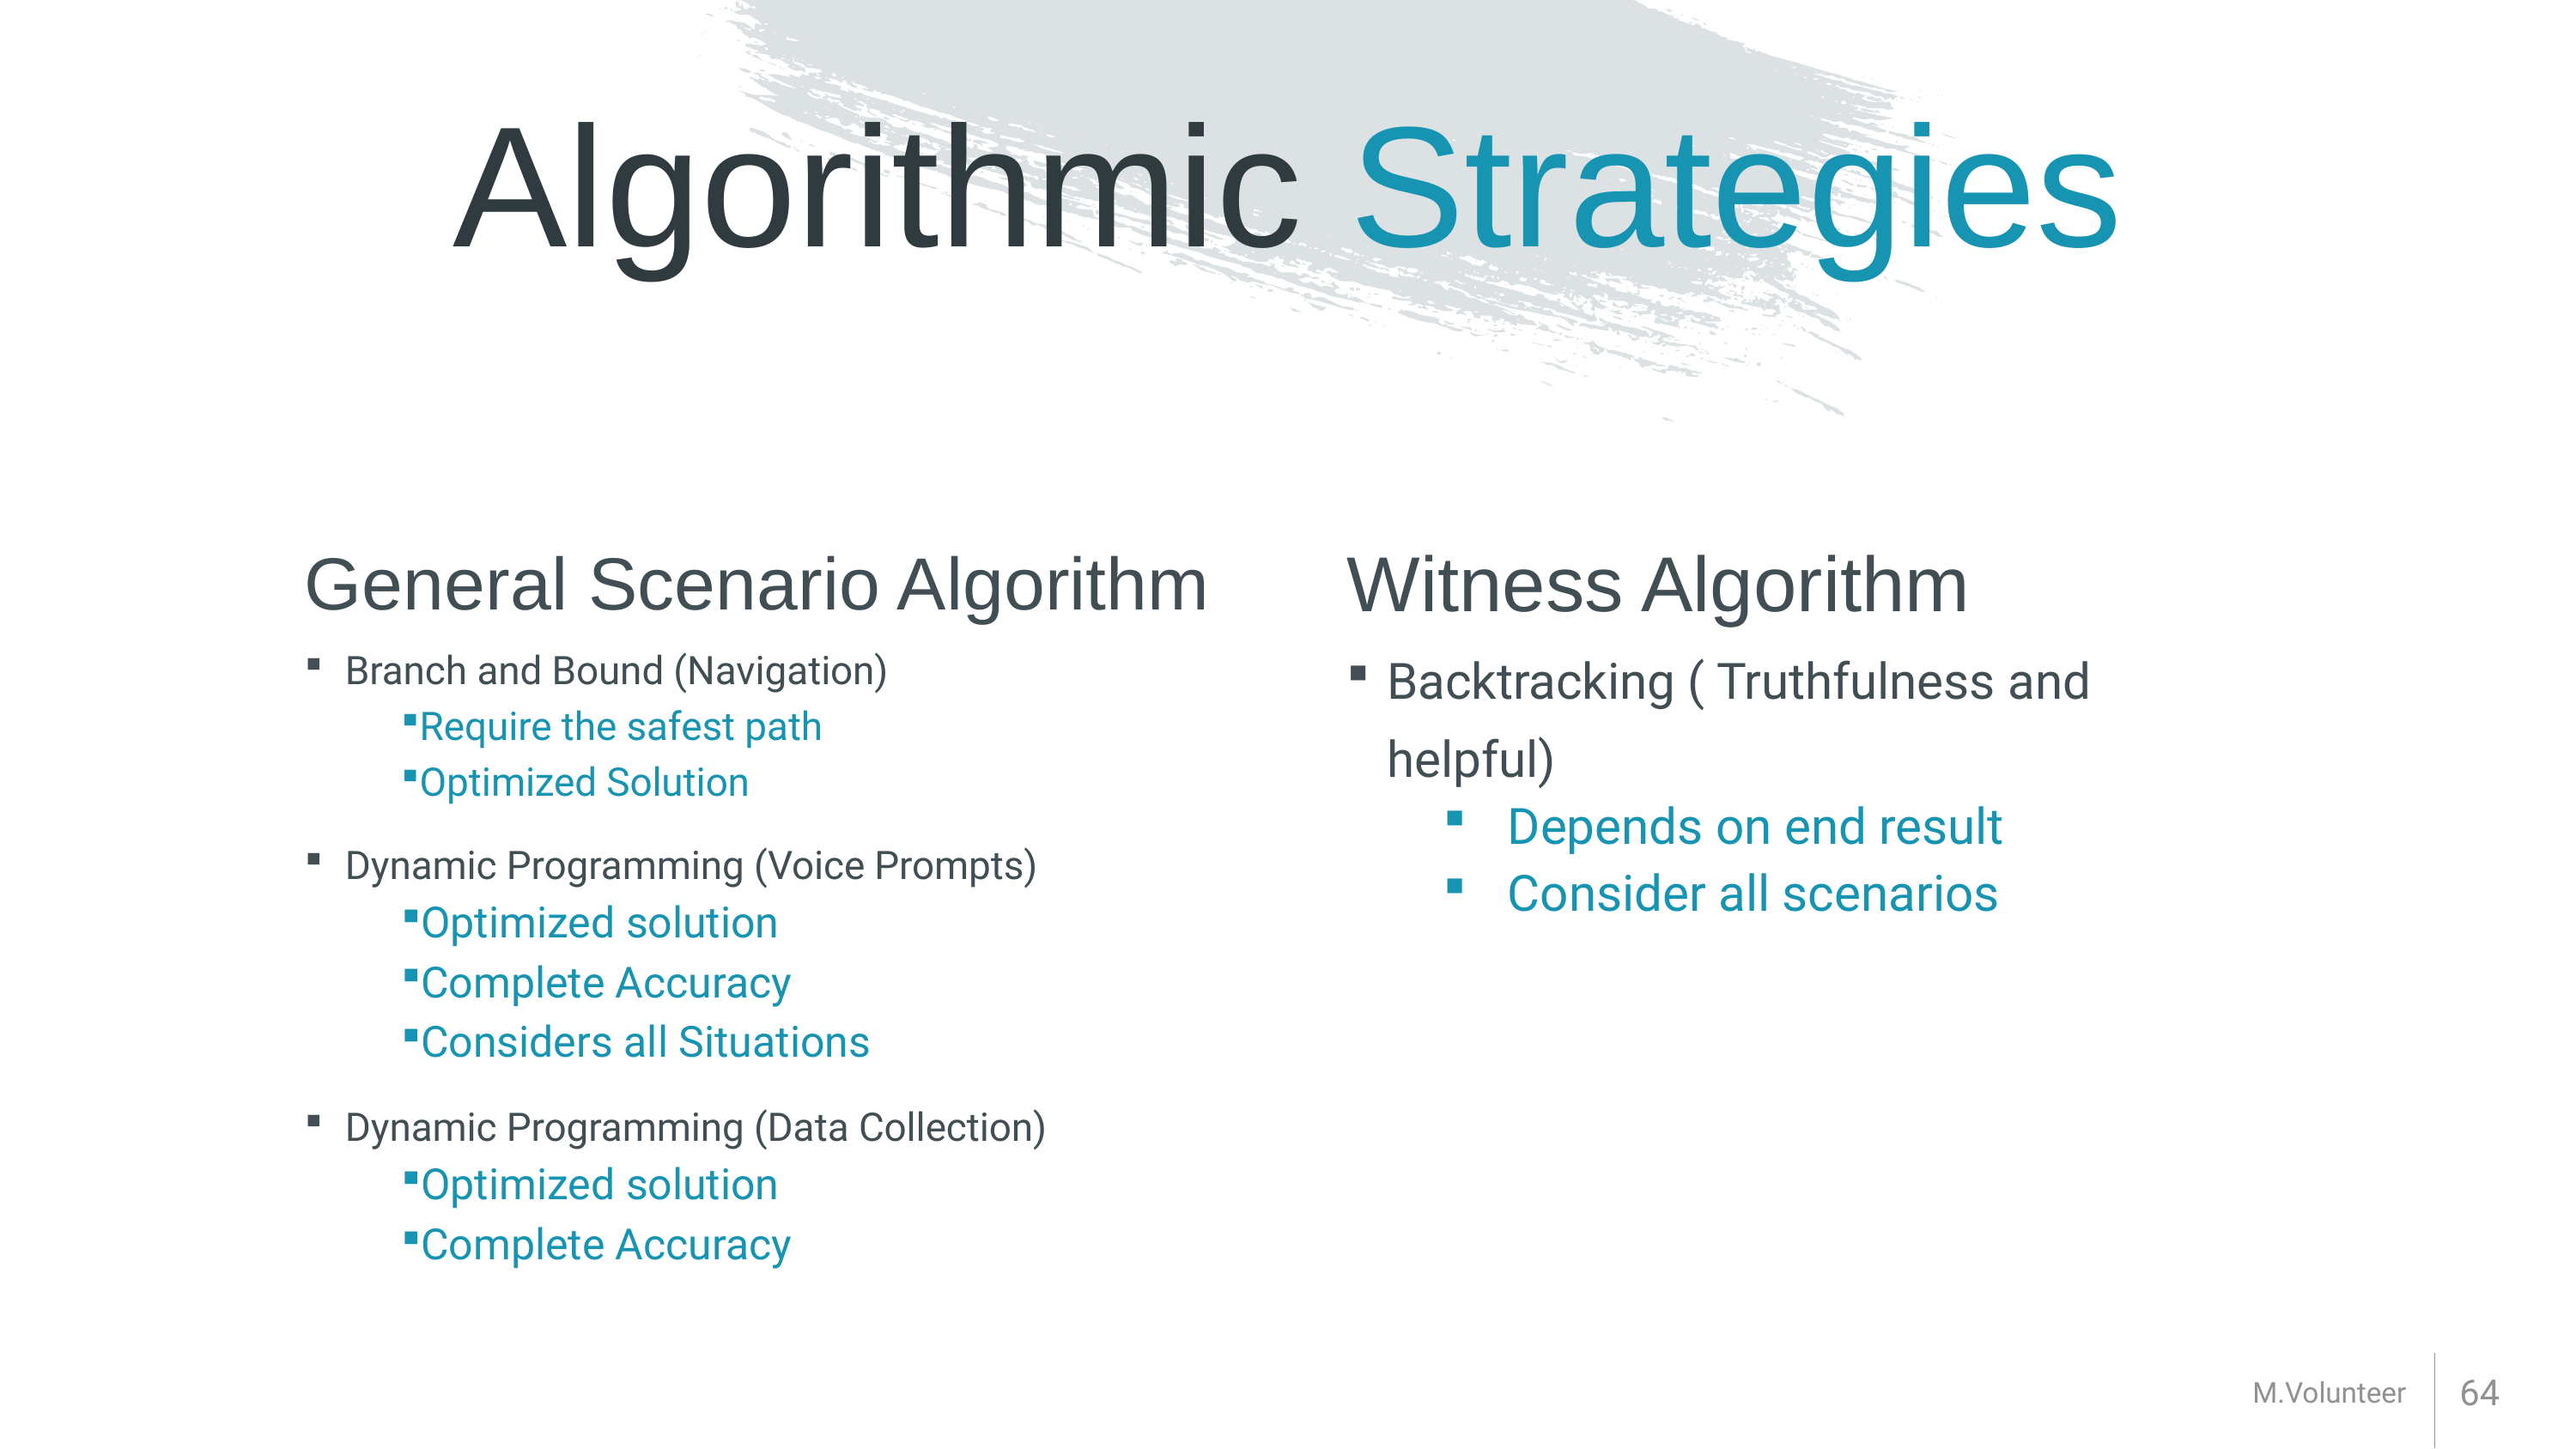

# Algorithmic Strategies
General Scenario Algorithm
Witness Algorithm
Branch and Bound (Navigation)
Require the safest path
Optimized Solution
Dynamic Programming (Voice Prompts)
Optimized solution
Complete Accuracy
Considers all Situations
Dynamic Programming (Data Collection)
Optimized solution
Complete Accuracy

Backtracking ( Truthfulness and helpful)
Depends on end result
Consider all scenarios
64
M.Volunteer